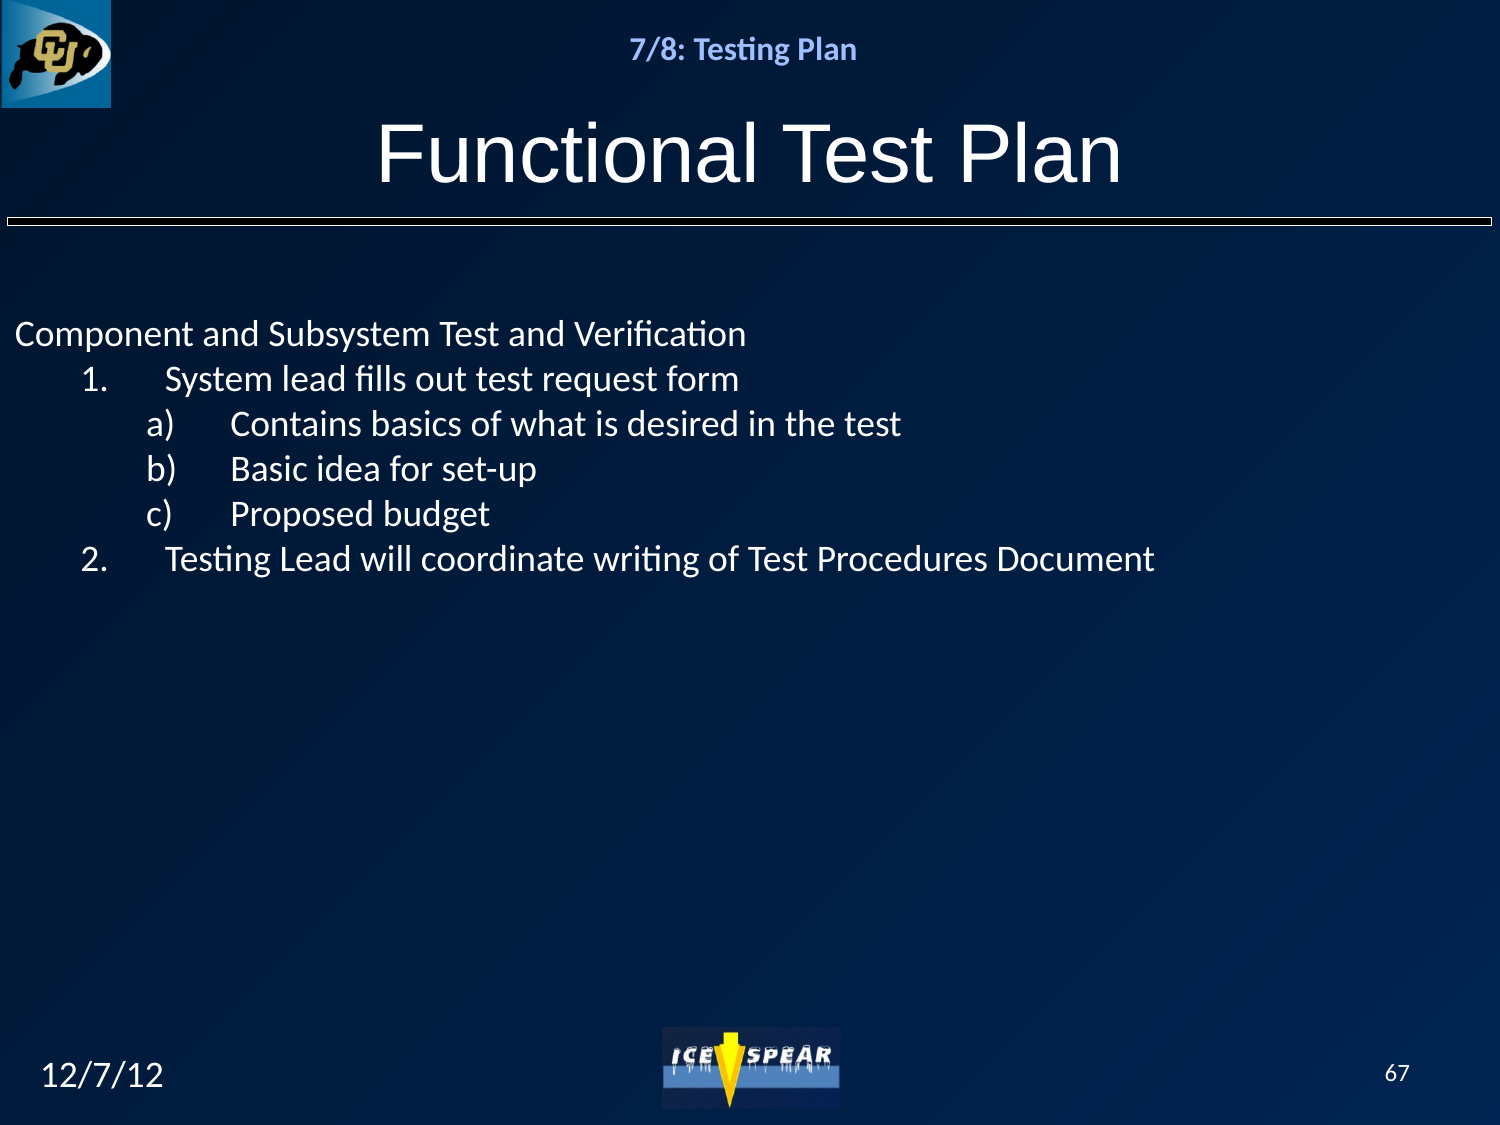

# Functional Test Plan
Component and Subsystem Test and Verification
System lead fills out test request form
Contains basics of what is desired in the test
Basic idea for set-up
Proposed budget
Testing Lead will coordinate writing of Test Procedures Document

12/7/12
67